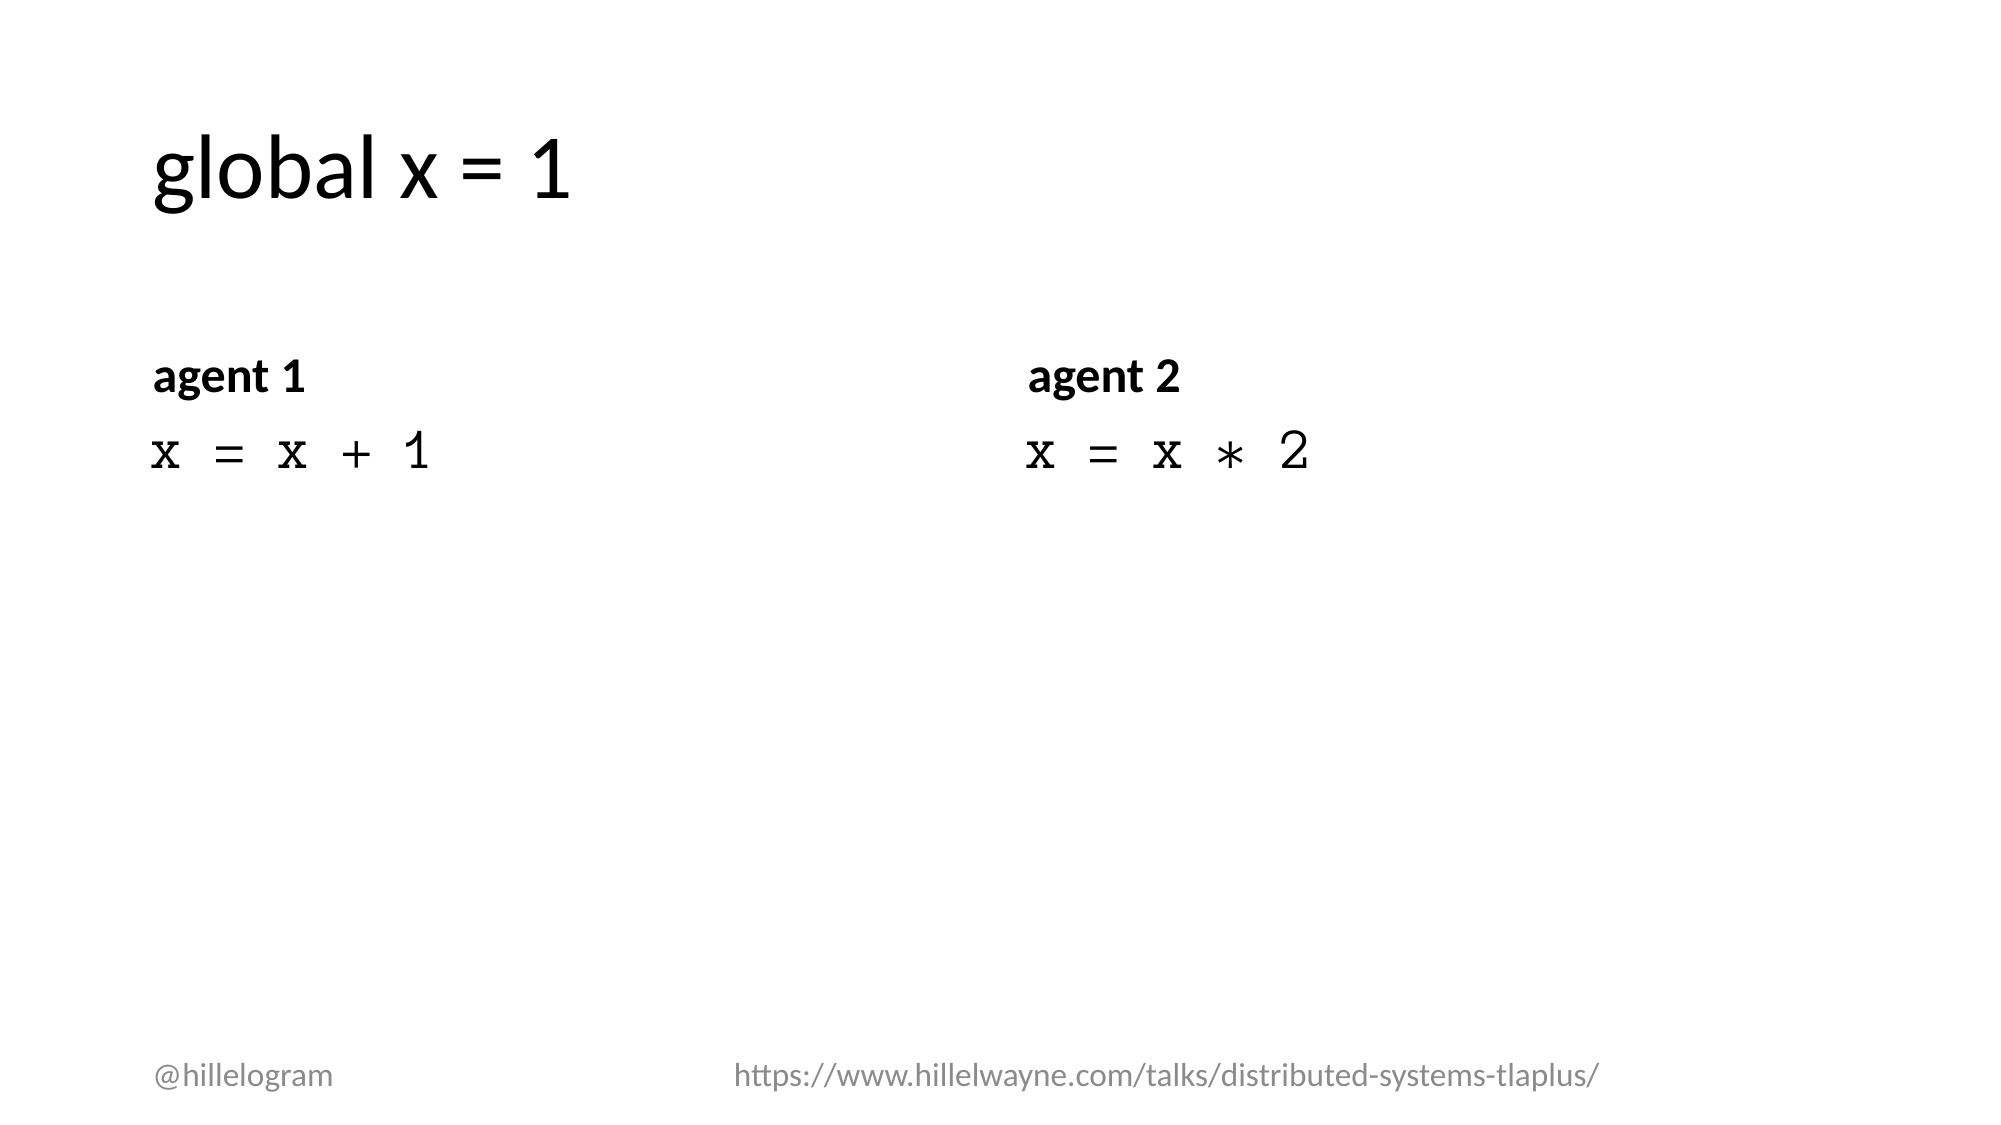

# global x = 1
agent 1
agent 2
x = x + 1
x = x * 2
@hillelogram
https://www.hillelwayne.com/talks/distributed-systems-tlaplus/